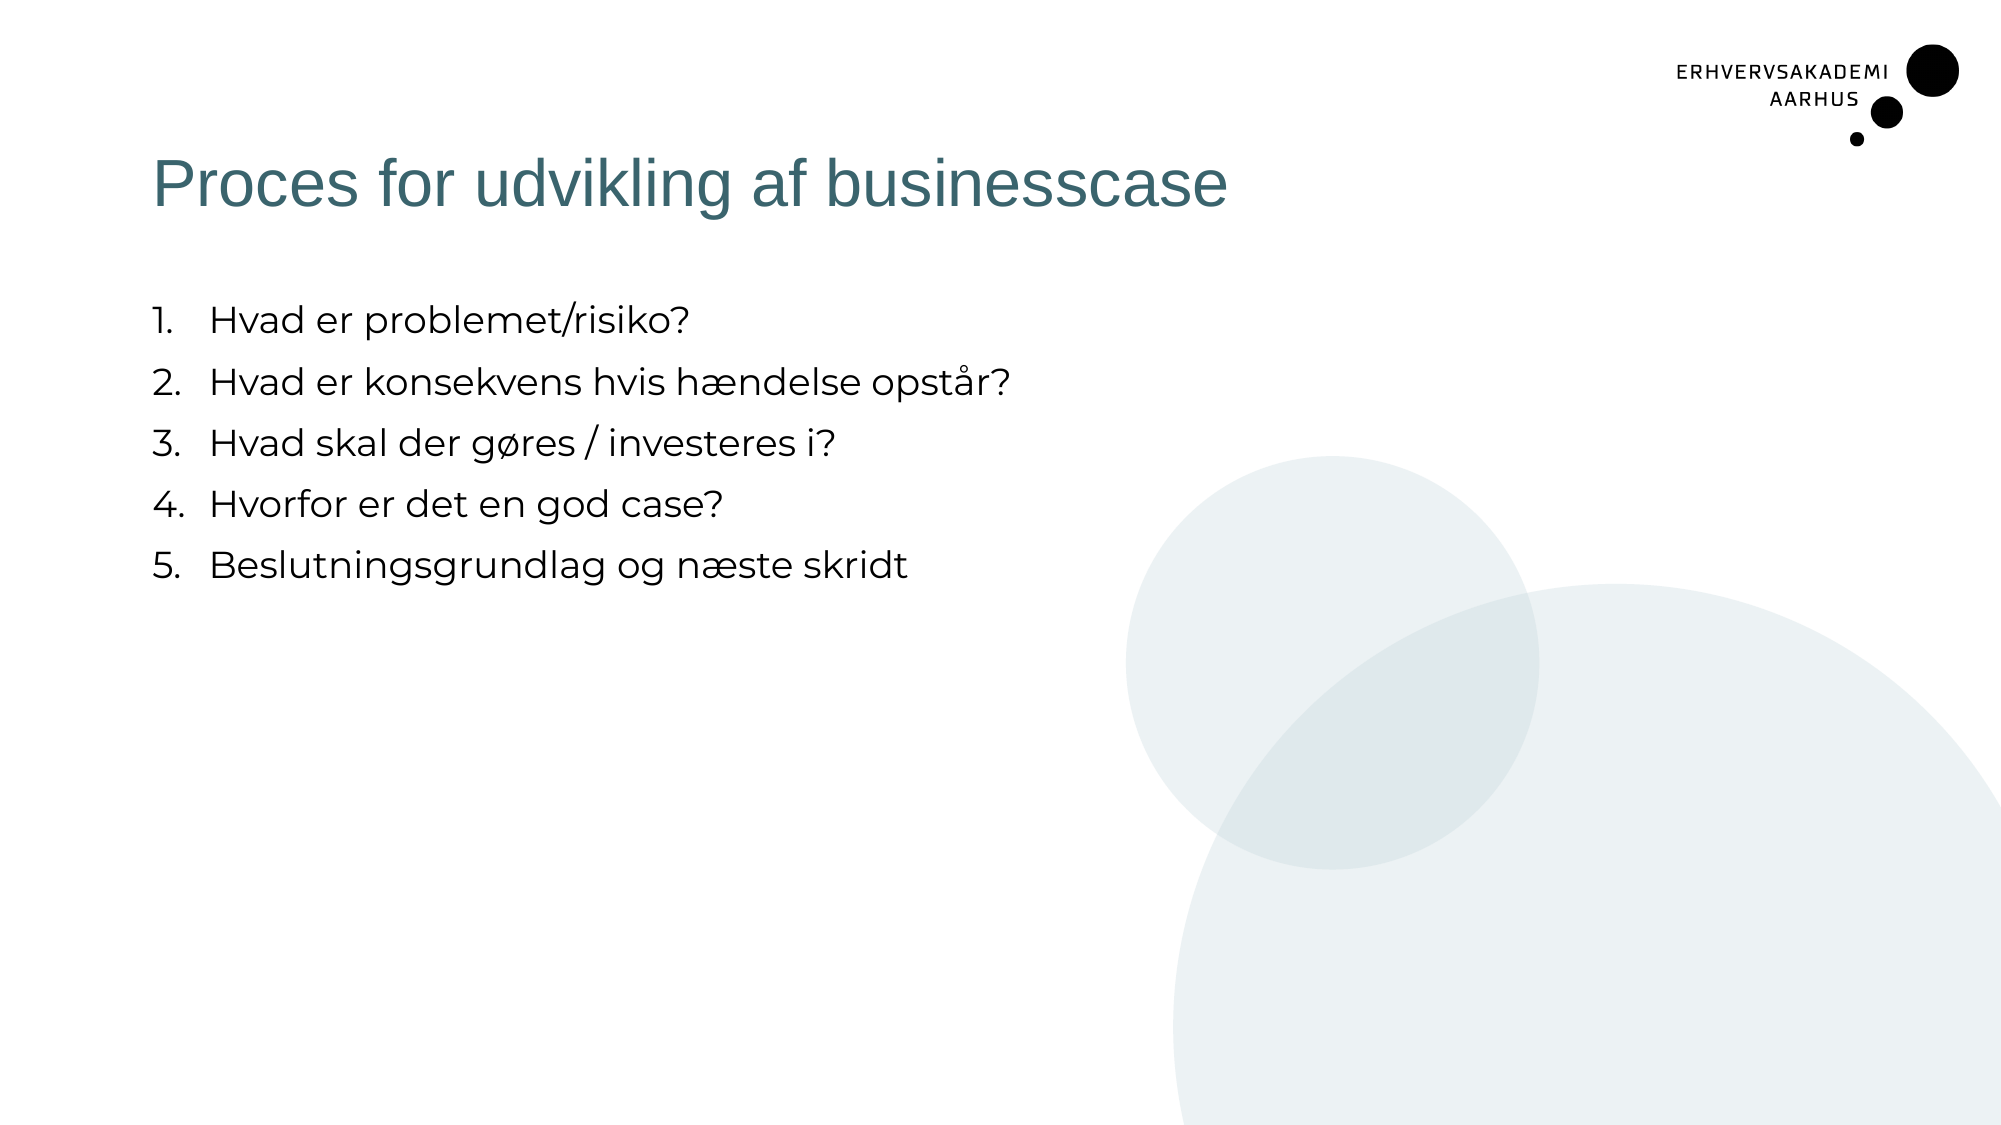

# Proces for udvikling af businesscase
Hvad er problemet/risiko?
Hvad er konsekvens hvis hændelse opstår?
Hvad skal der gøres / investeres i?
Hvorfor er det en god case?
Beslutningsgrundlag og næste skridt